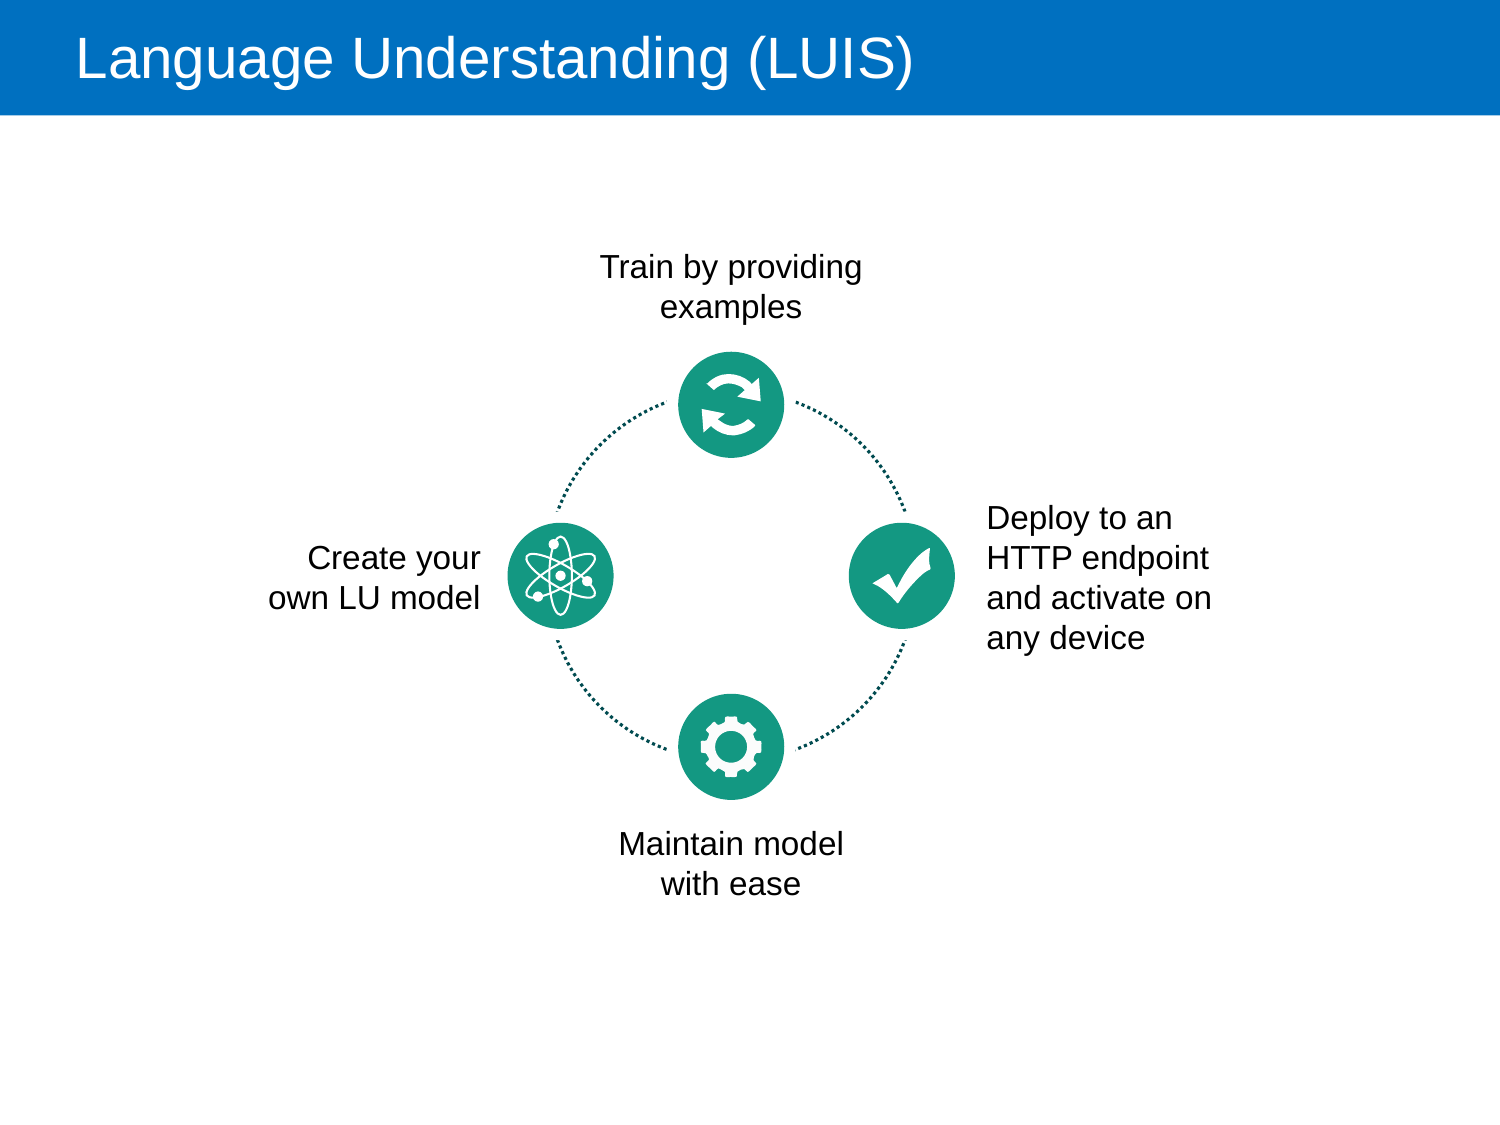

# Language Understanding (LUIS)
Train by providing examples

Deploy to an HTTP endpoint and activate on any device

Create your own LU model

Maintain model with ease